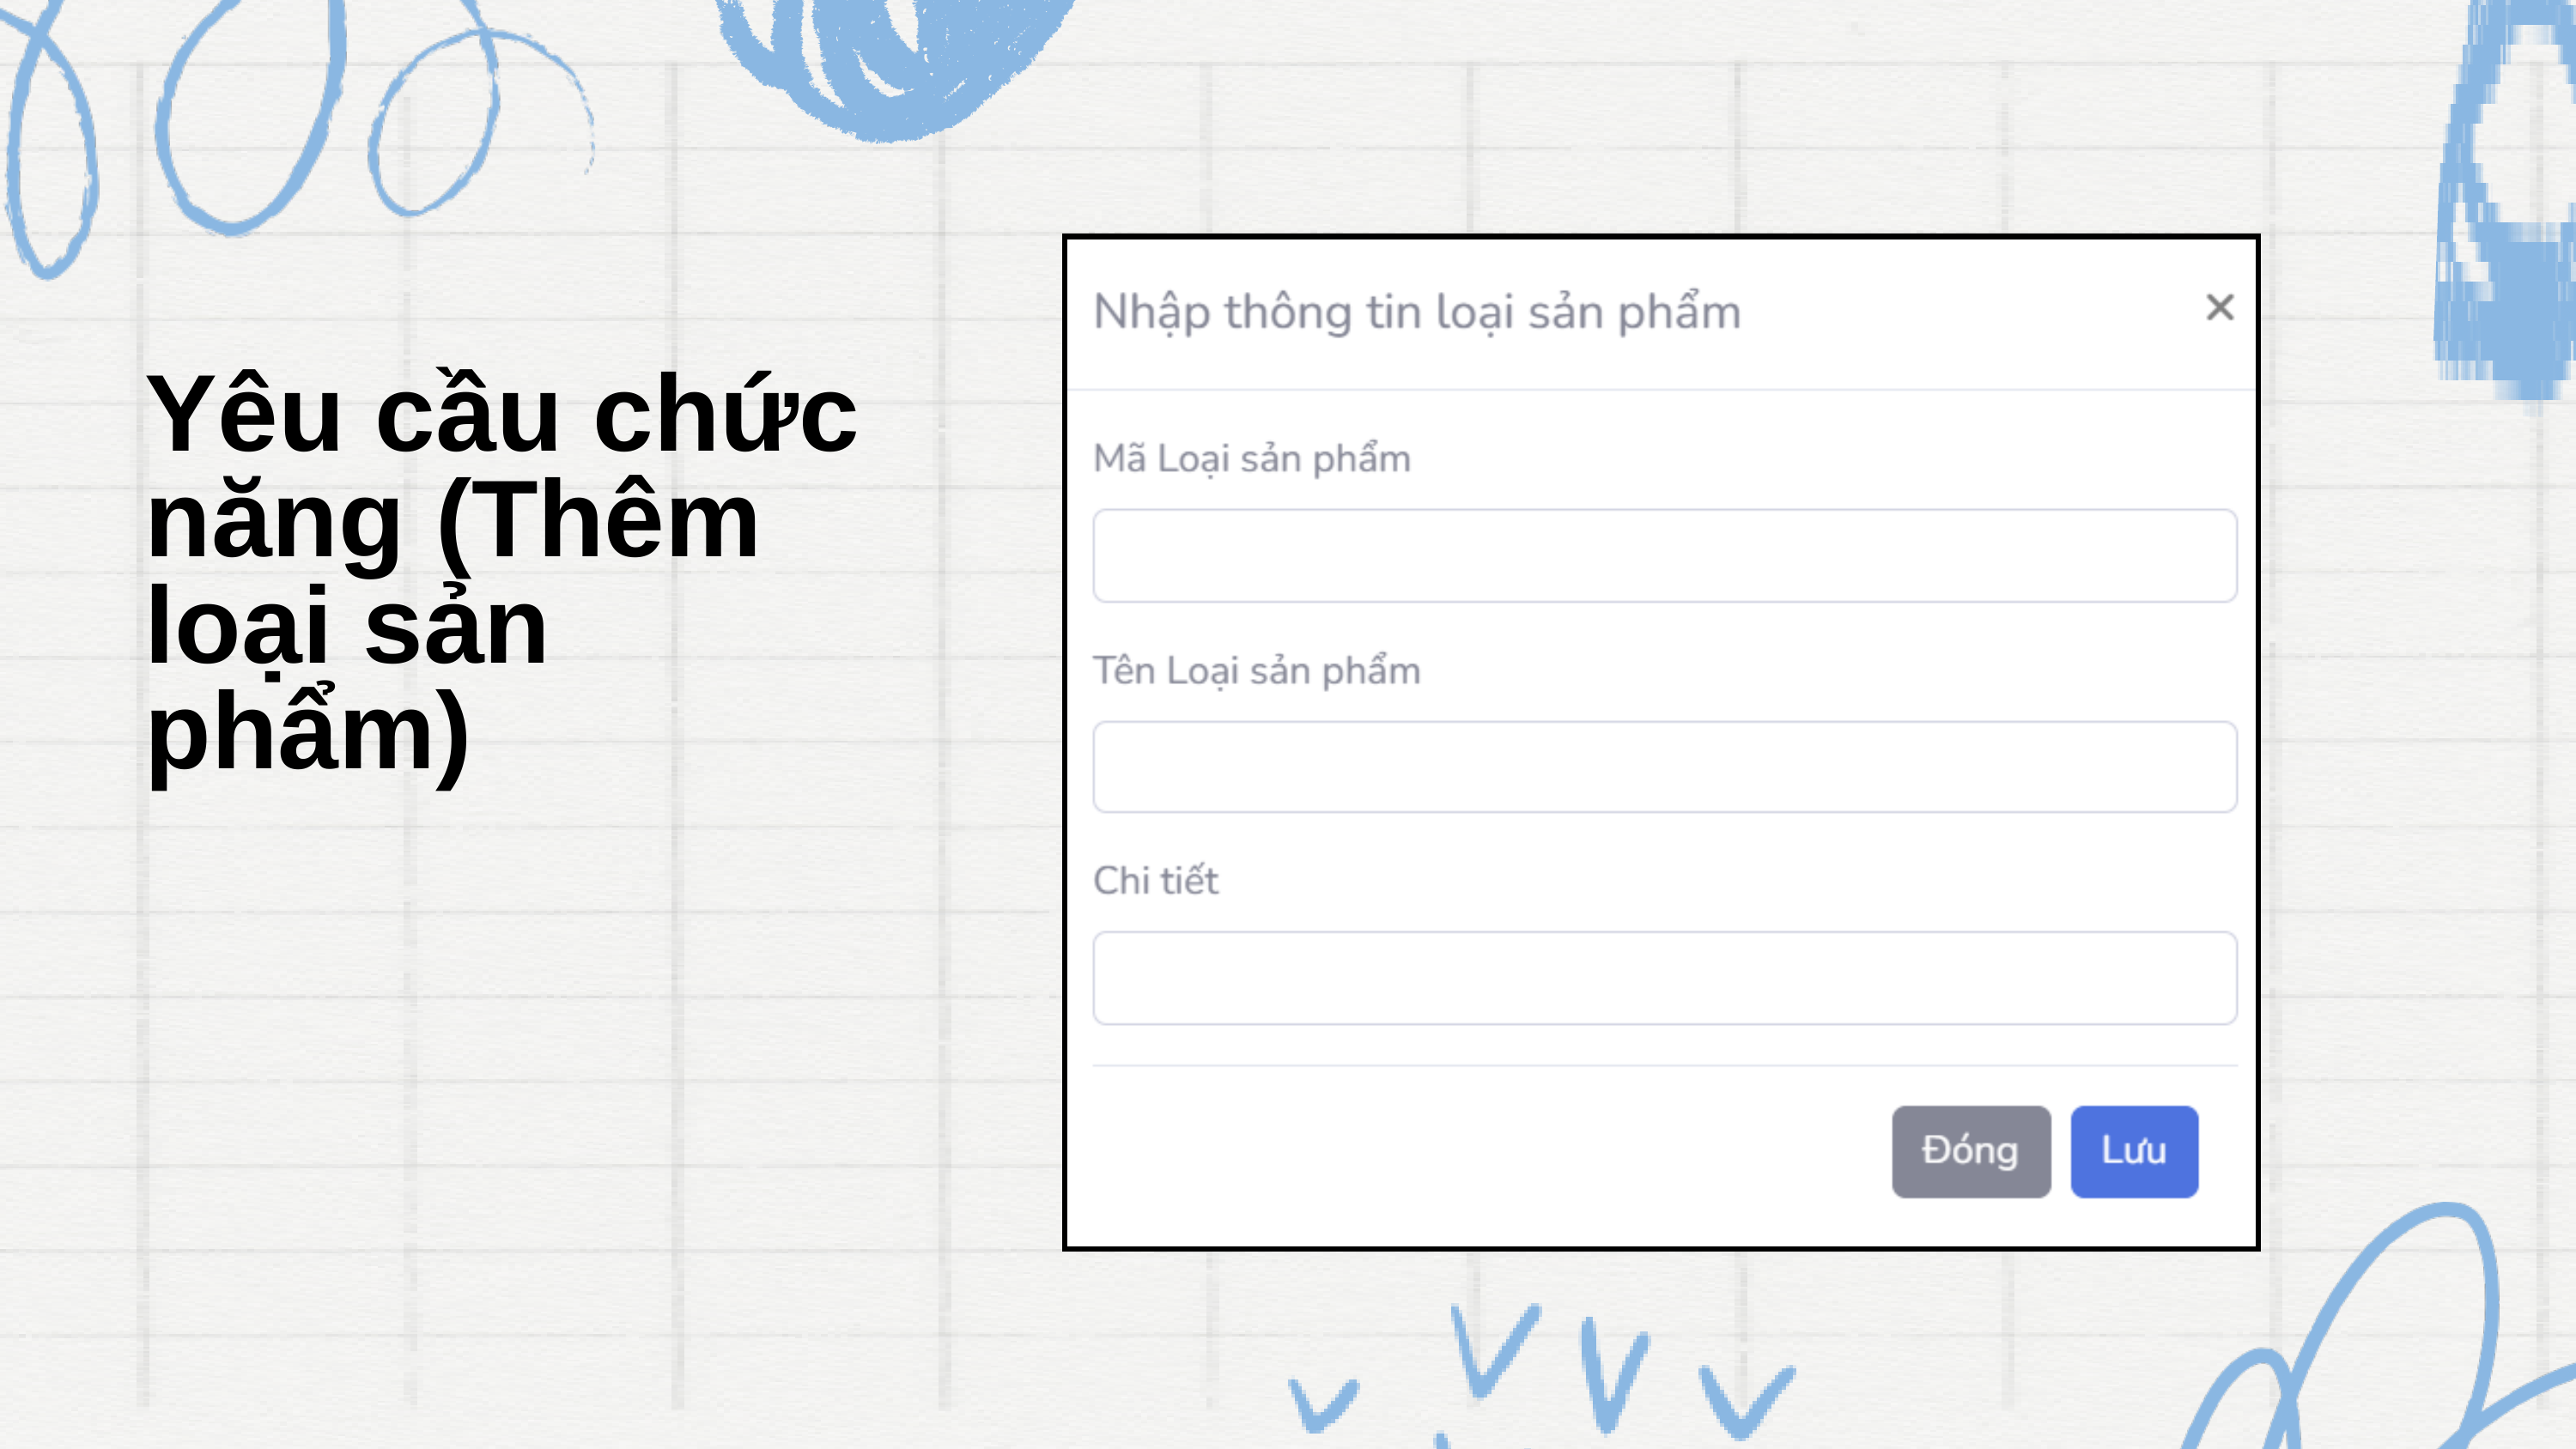

Yêu cầu chức năng (Thêm loại sản phẩm)